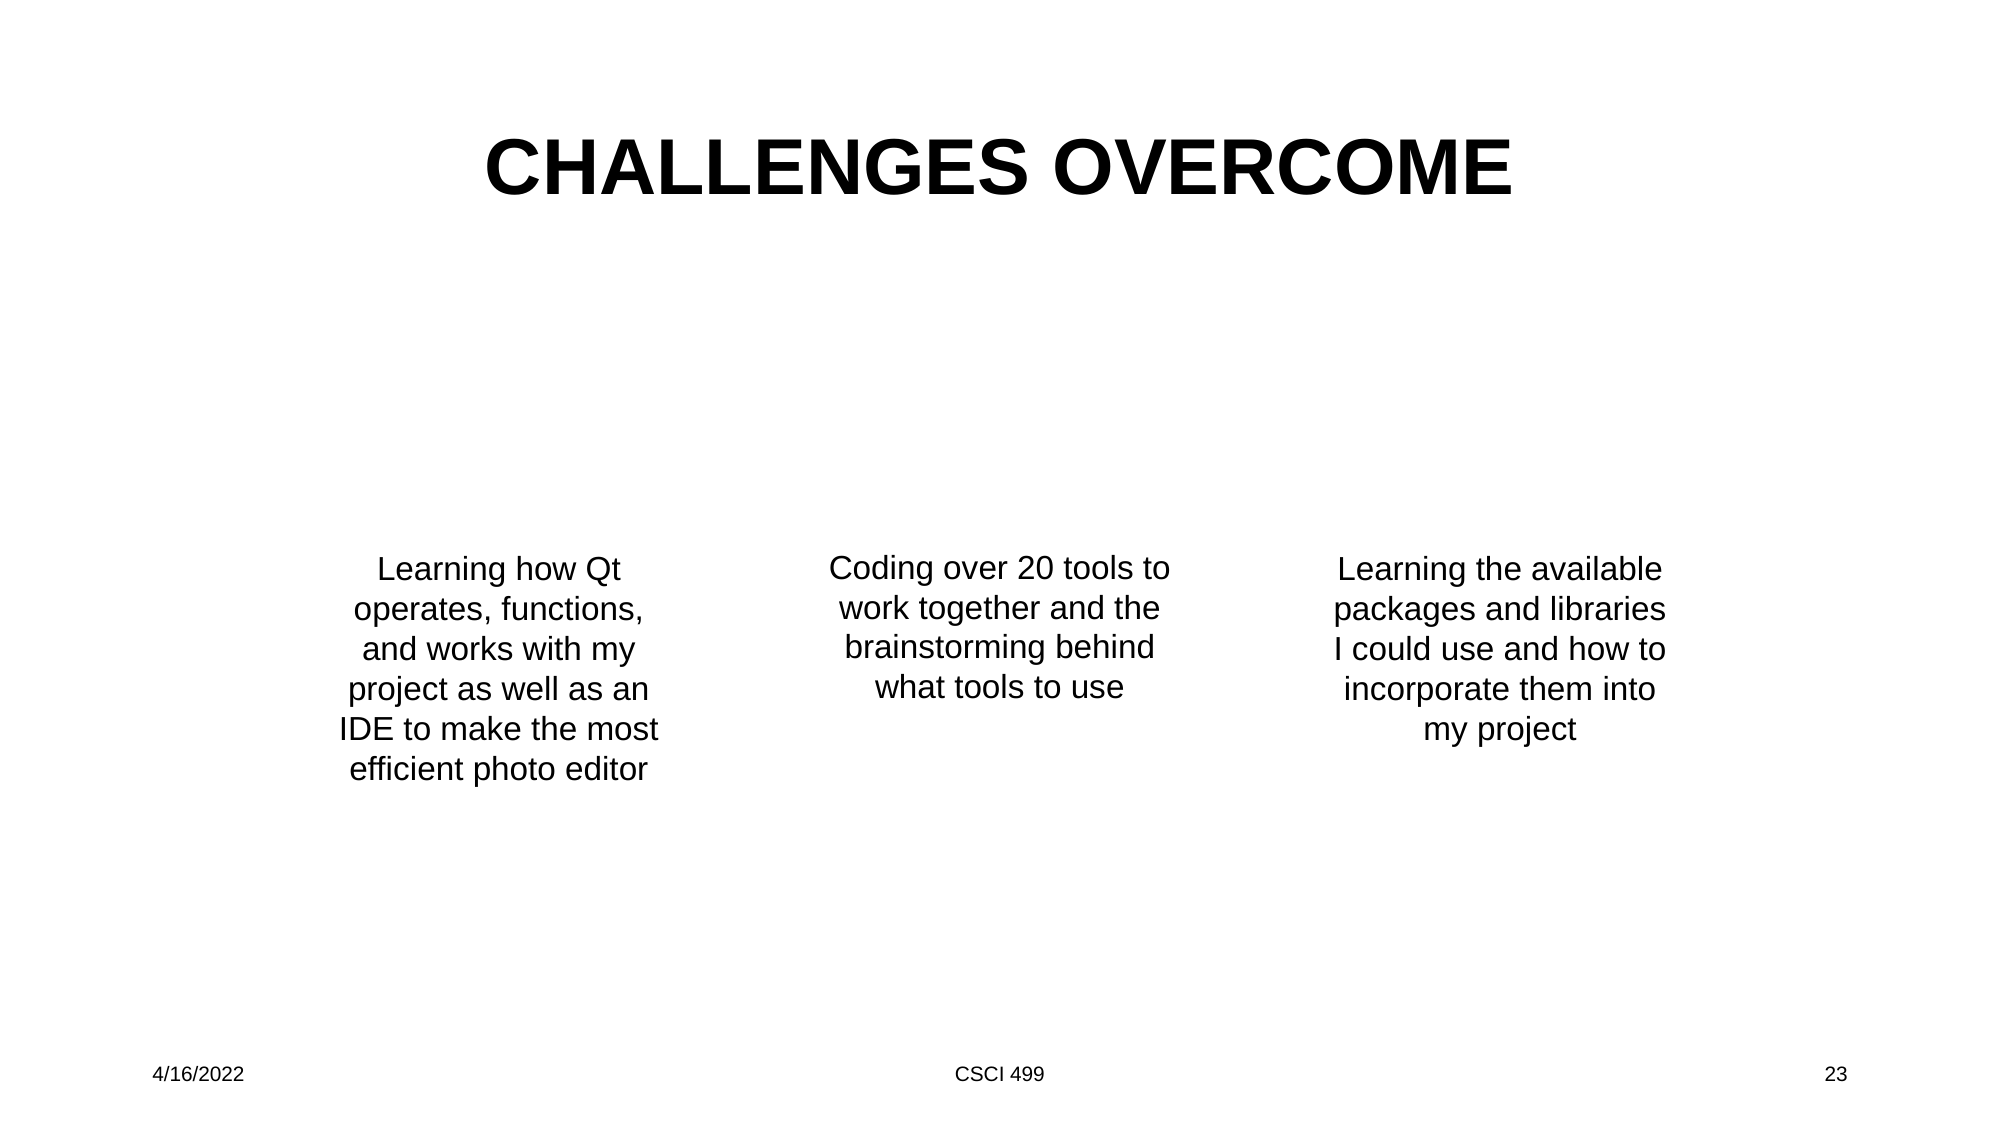

# Challenges Overcome

Coding over 20 tools to work together and the brainstorming behind what tools to use
Learning how Qt operates, functions, and works with my project as well as an IDE to make the most efficient photo editor
Learning the available packages and libraries I could use and how to incorporate them into my project
4/16/2022
CSCI 499
23